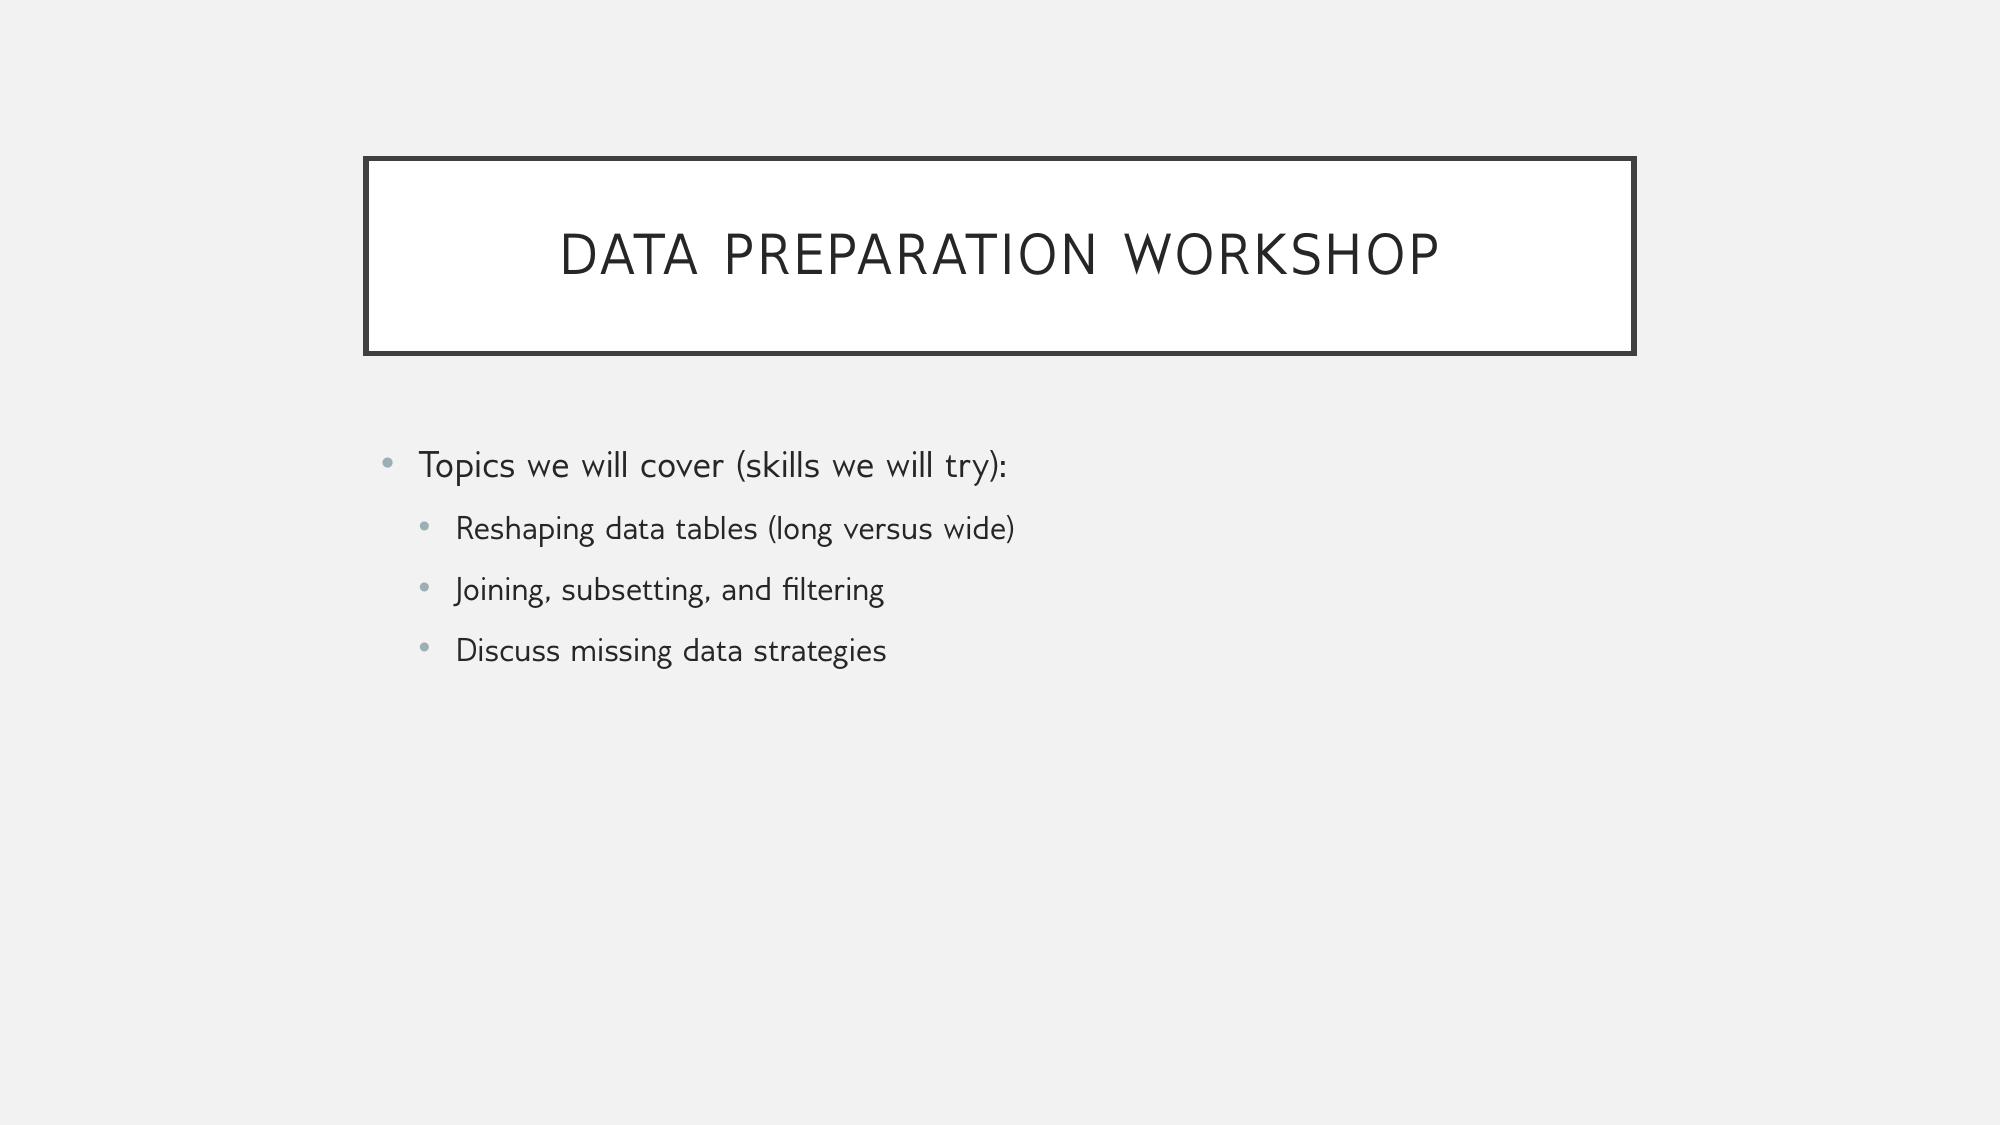

# Data Preparation workshop
Topics we will cover (skills we will try):
Reshaping data tables (long versus wide)
Joining, subsetting, and filtering
Discuss missing data strategies